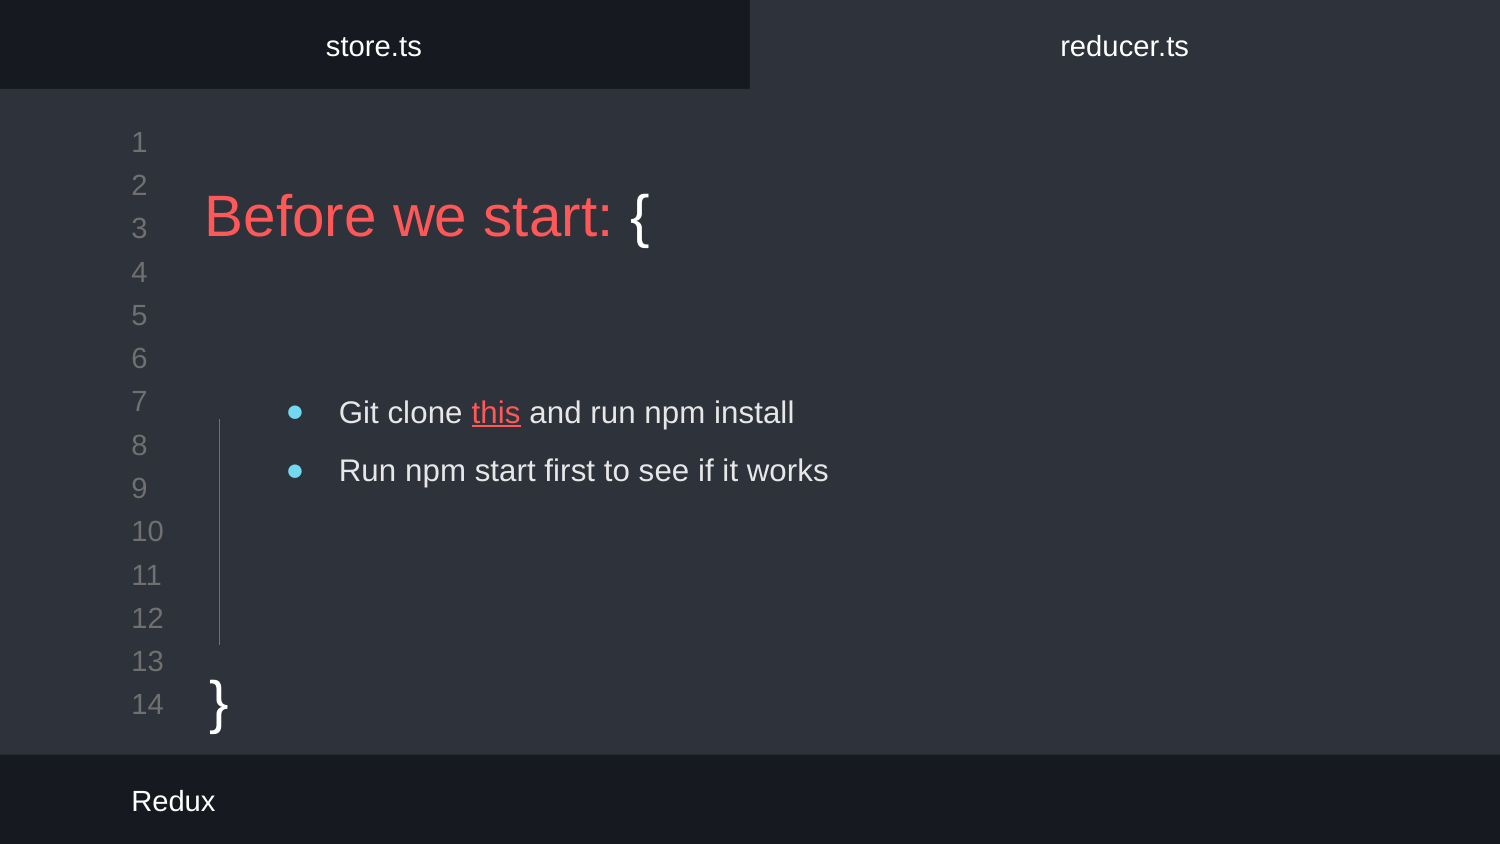

store.ts
reducer.ts
# Before we start: {
Git clone this and run npm install
Run npm start first to see if it works

}
Redux